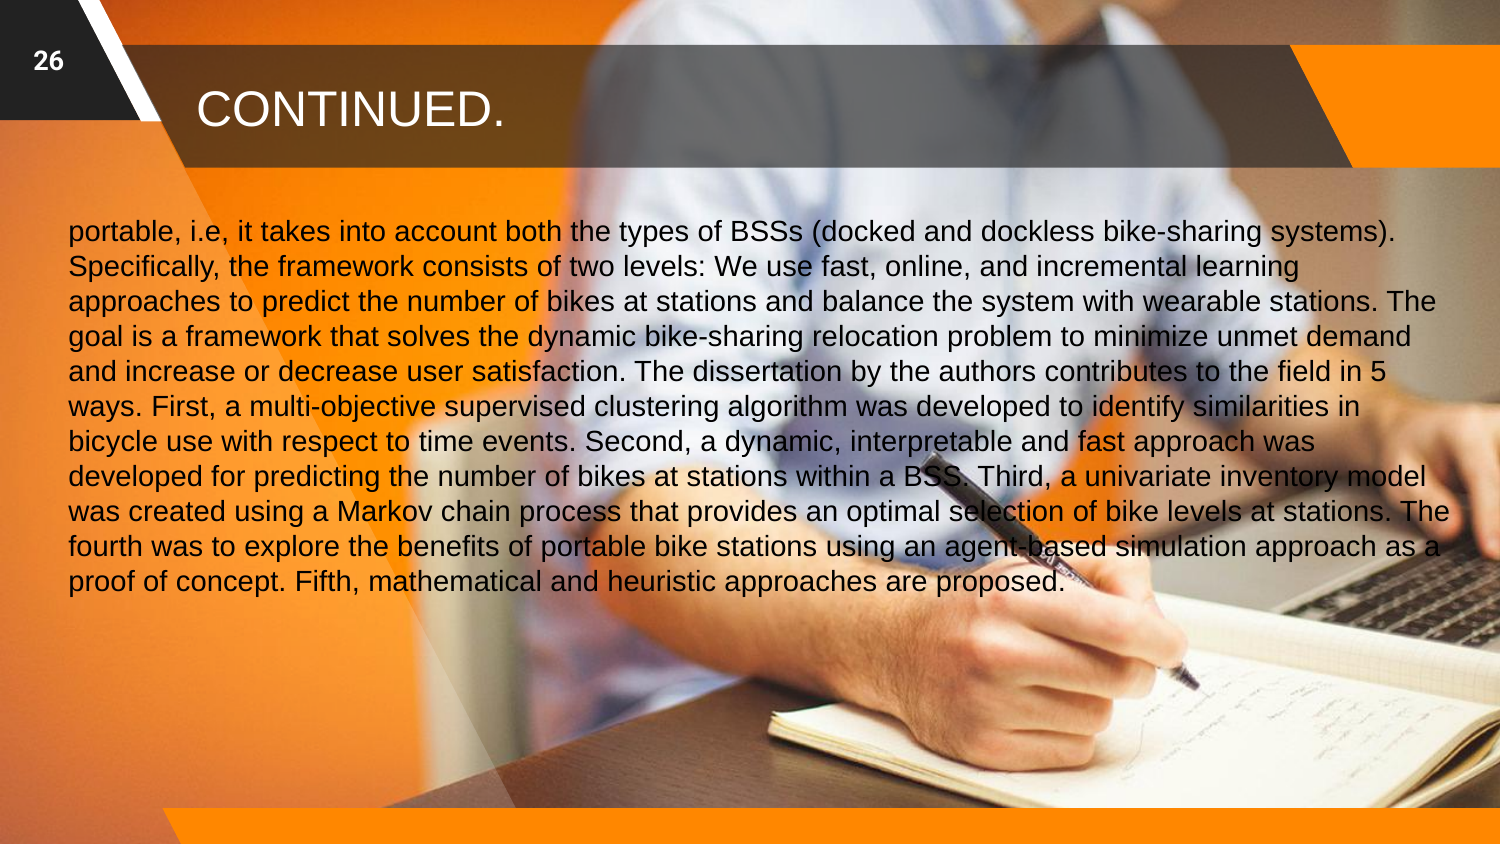

26
# CONTINUED.
portable, i.e, it takes into account both the types of BSSs (docked and dockless bike-sharing systems). Specifically, the framework consists of two levels: We use fast, online, and incremental learning approaches to predict the number of bikes at stations and balance the system with wearable stations. The goal is a framework that solves the dynamic bike-sharing relocation problem to minimize unmet demand and increase or decrease user satisfaction. The dissertation by the authors contributes to the field in 5 ways. First, a multi-objective supervised clustering algorithm was developed to identify similarities in bicycle use with respect to time events. Second, a dynamic, interpretable and fast approach was developed for predicting the number of bikes at stations within a BSS. Third, a univariate inventory model was created using a Markov chain process that provides an optimal selection of bike levels at stations. The fourth was to explore the benefits of portable bike stations using an agent-based simulation approach as a proof of concept. Fifth, mathematical and heuristic approaches are proposed.